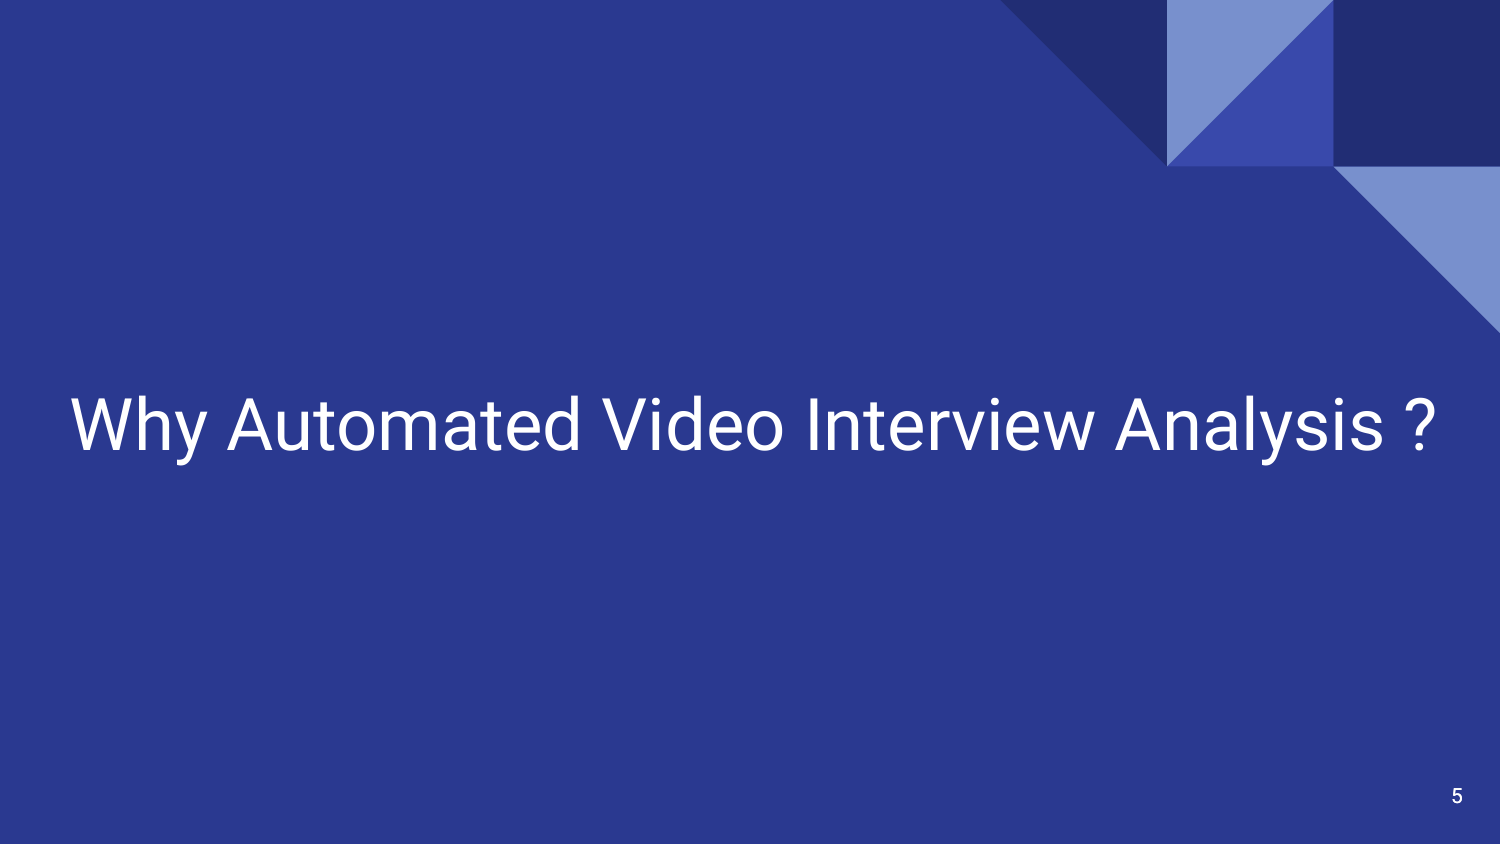

# Why Automated Video Interview Analysis ?
5
5